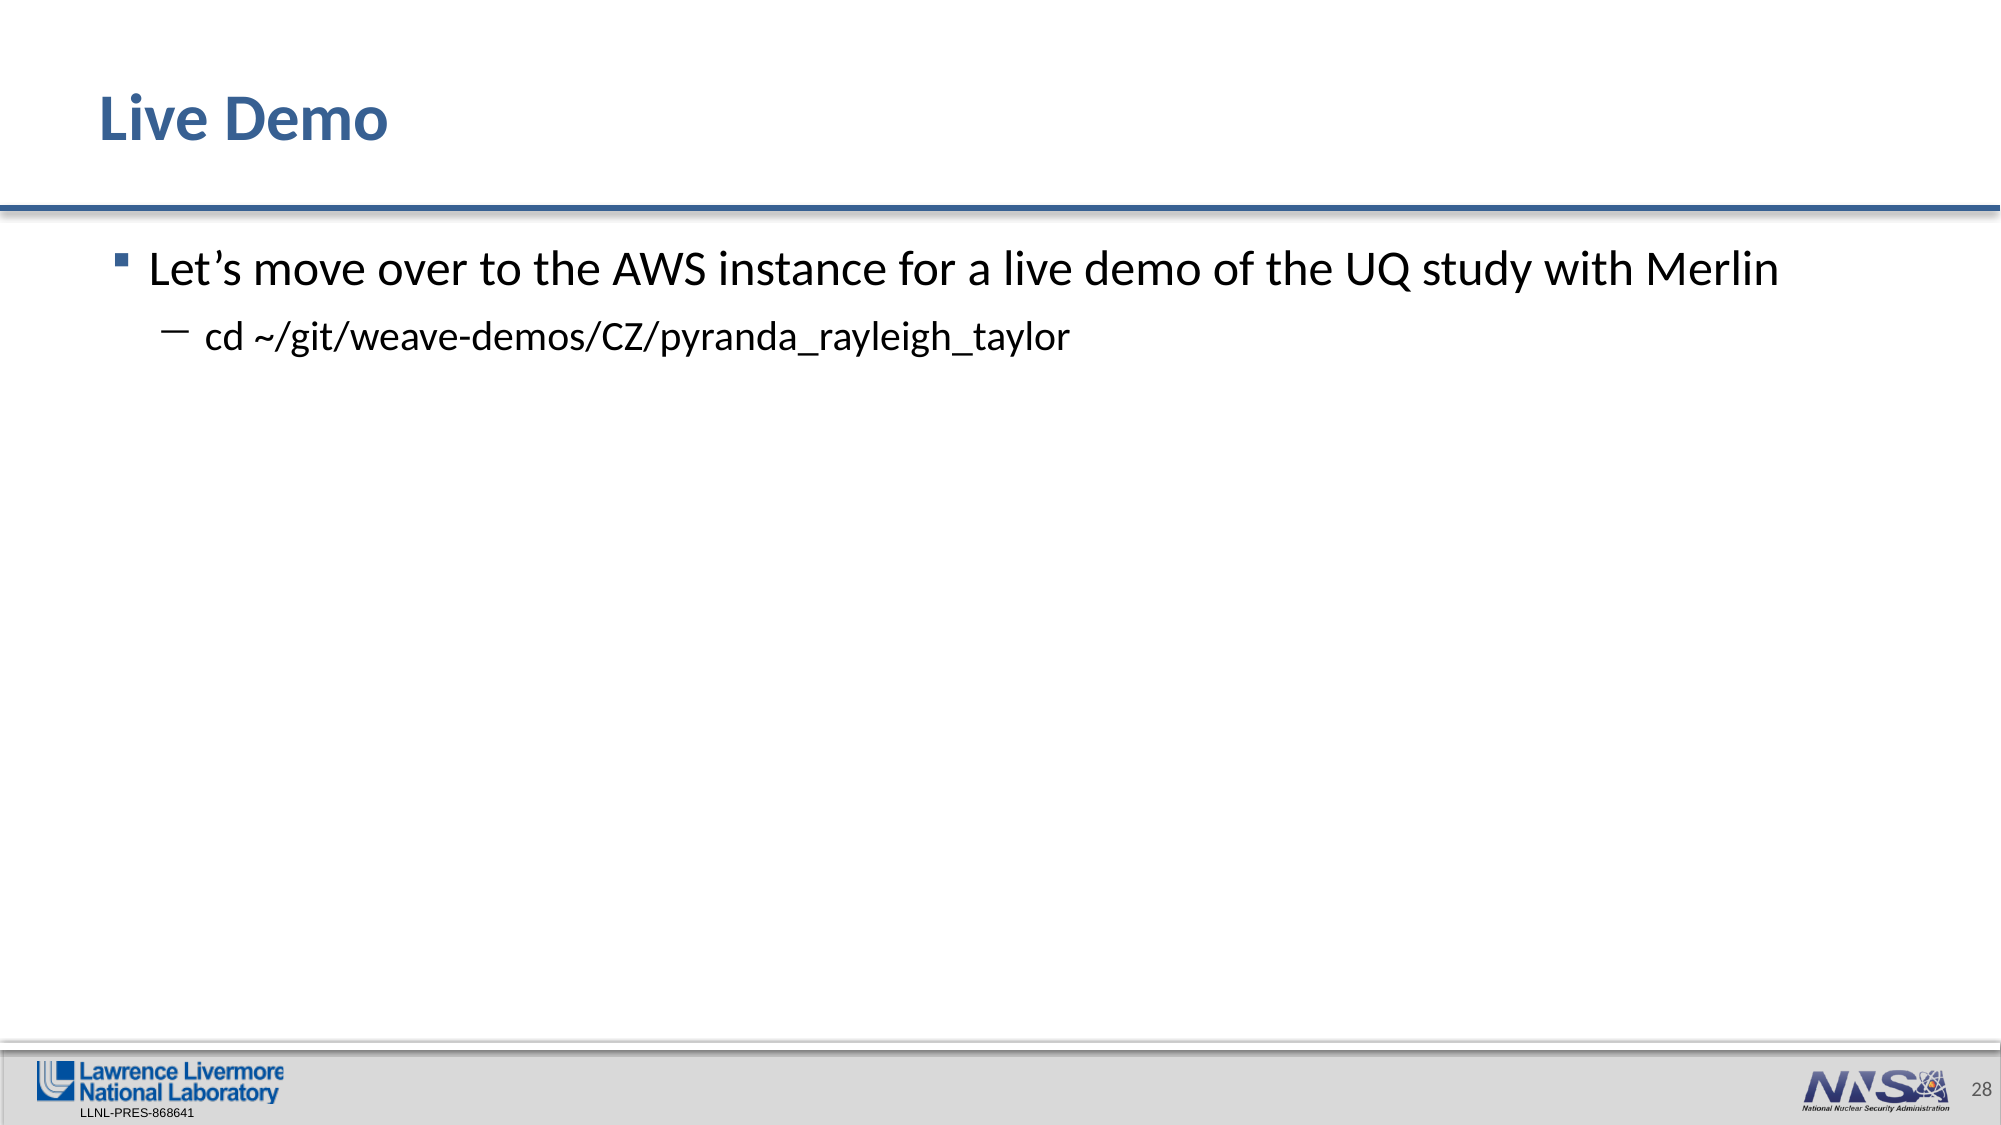

# Live Demo
Let’s move over to the AWS instance for a live demo of the UQ study with Merlin
cd ~/git/weave-demos/CZ/pyranda_rayleigh_taylor